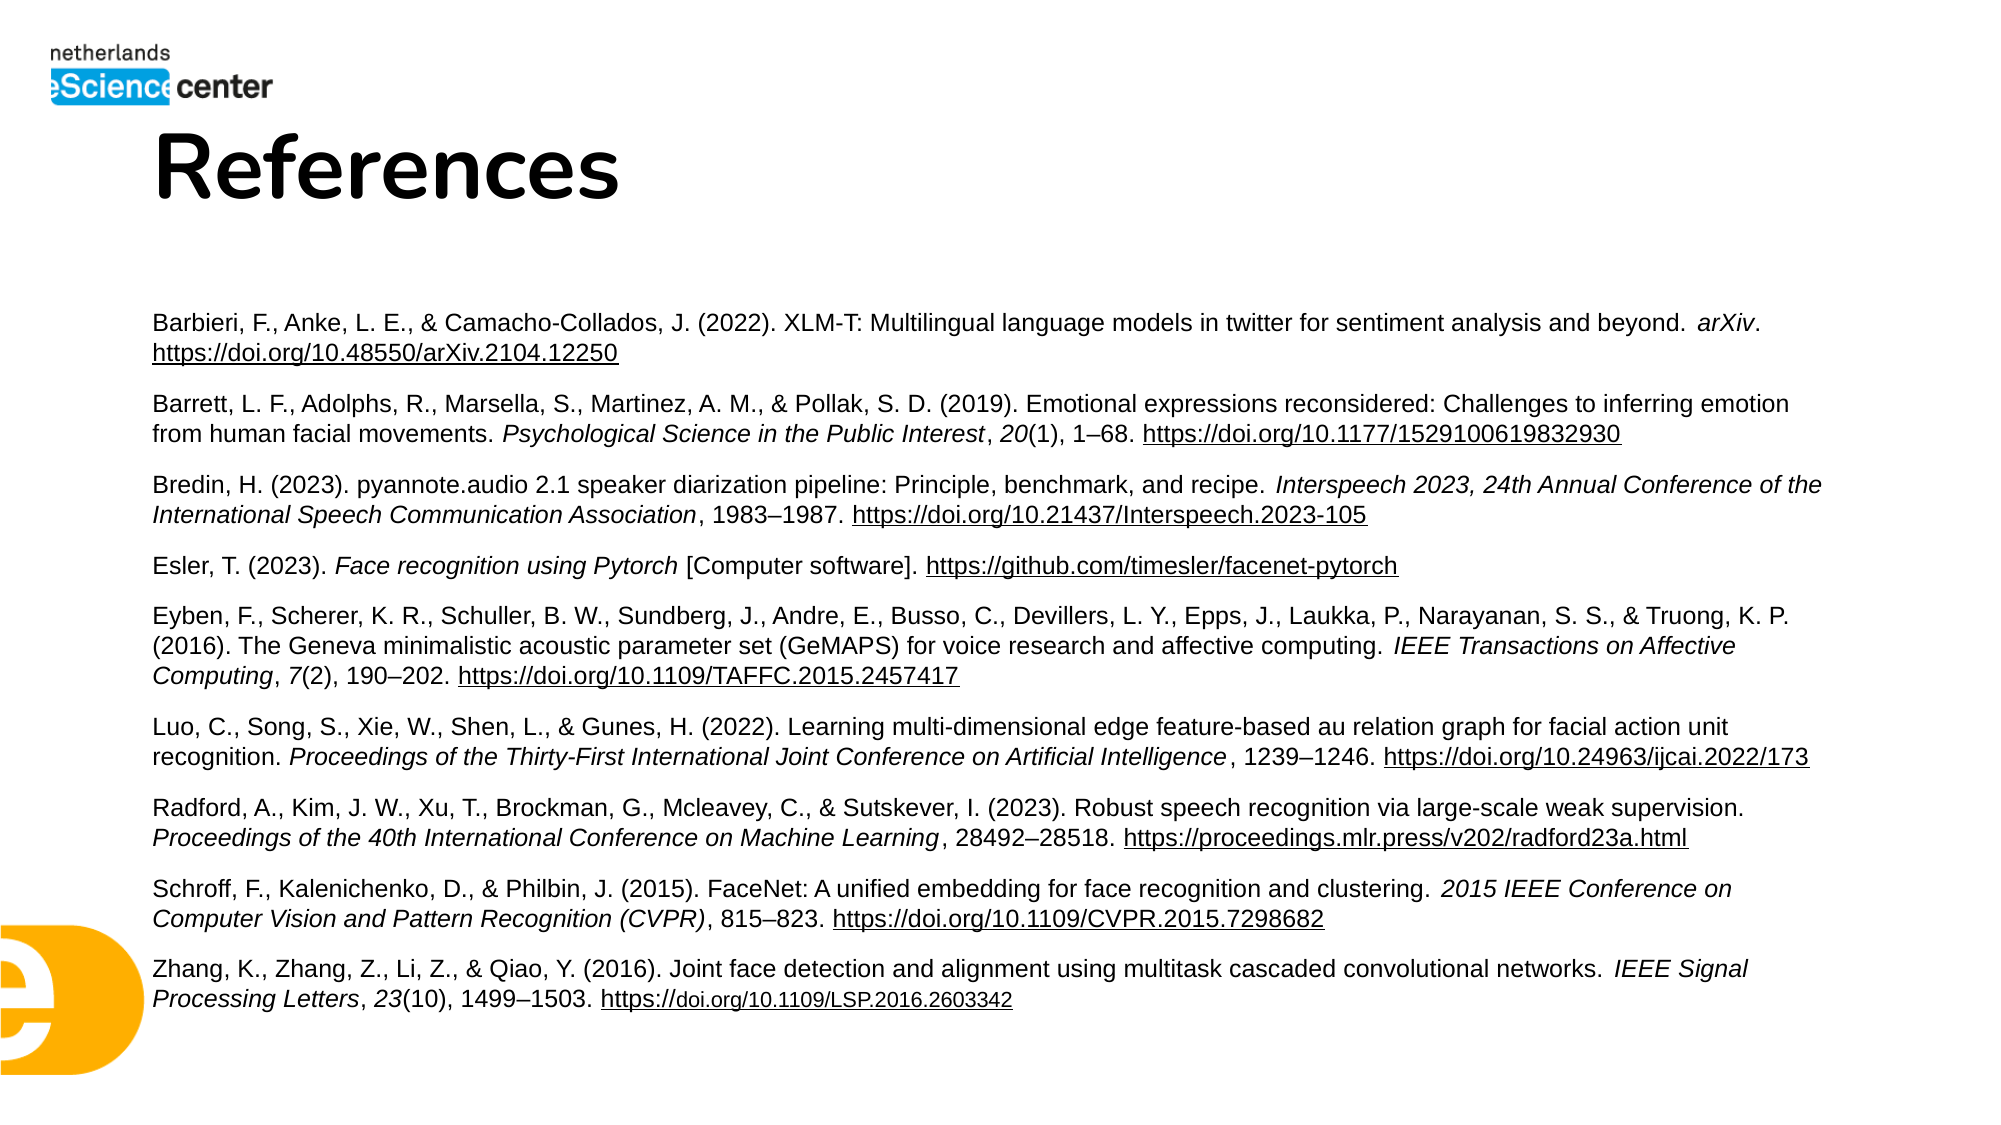

# References
Barbieri, F., Anke, L. E., & Camacho-Collados, J. (2022). XLM-T: Multilingual language models in twitter for sentiment analysis and beyond. arXiv. https://doi.org/10.48550/arXiv.2104.12250
Barrett, L. F., Adolphs, R., Marsella, S., Martinez, A. M., & Pollak, S. D. (2019). Emotional expressions reconsidered: Challenges to inferring emotion from human facial movements. Psychological Science in the Public Interest, 20(1), 1–68. https://doi.org/10.1177/1529100619832930
Bredin, H. (2023). pyannote.audio 2.1 speaker diarization pipeline: Principle, benchmark, and recipe. Interspeech 2023, 24th Annual Conference of the International Speech Communication Association, 1983–1987. https://doi.org/10.21437/Interspeech.2023-105
Esler, T. (2023). Face recognition using Pytorch [Computer software]. https://github.com/timesler/facenet-pytorch
Eyben, F., Scherer, K. R., Schuller, B. W., Sundberg, J., Andre, E., Busso, C., Devillers, L. Y., Epps, J., Laukka, P., Narayanan, S. S., & Truong, K. P. (2016). The Geneva minimalistic acoustic parameter set (GeMAPS) for voice research and affective computing. IEEE Transactions on Affective Computing, 7(2), 190–202. https://doi.org/10.1109/TAFFC.2015.2457417
Luo, C., Song, S., Xie, W., Shen, L., & Gunes, H. (2022). Learning multi-dimensional edge feature-based au relation graph for facial action unit recognition. Proceedings of the Thirty-First International Joint Conference on Artificial Intelligence, 1239–1246. https://doi.org/10.24963/ijcai.2022/173
Radford, A., Kim, J. W., Xu, T., Brockman, G., Mcleavey, C., & Sutskever, I. (2023). Robust speech recognition via large-scale weak supervision. Proceedings of the 40th International Conference on Machine Learning, 28492–28518. https://proceedings.mlr.press/v202/radford23a.html
Schroff, F., Kalenichenko, D., & Philbin, J. (2015). FaceNet: A unified embedding for face recognition and clustering. 2015 IEEE Conference on Computer Vision and Pattern Recognition (CVPR), 815–823. https://doi.org/10.1109/CVPR.2015.7298682
Zhang, K., Zhang, Z., Li, Z., & Qiao, Y. (2016). Joint face detection and alignment using multitask cascaded convolutional networks. IEEE Signal Processing Letters, 23(10), 1499–1503. https://doi.org/10.1109/LSP.2016.2603342
://doi.org/10.1111/pops.12693